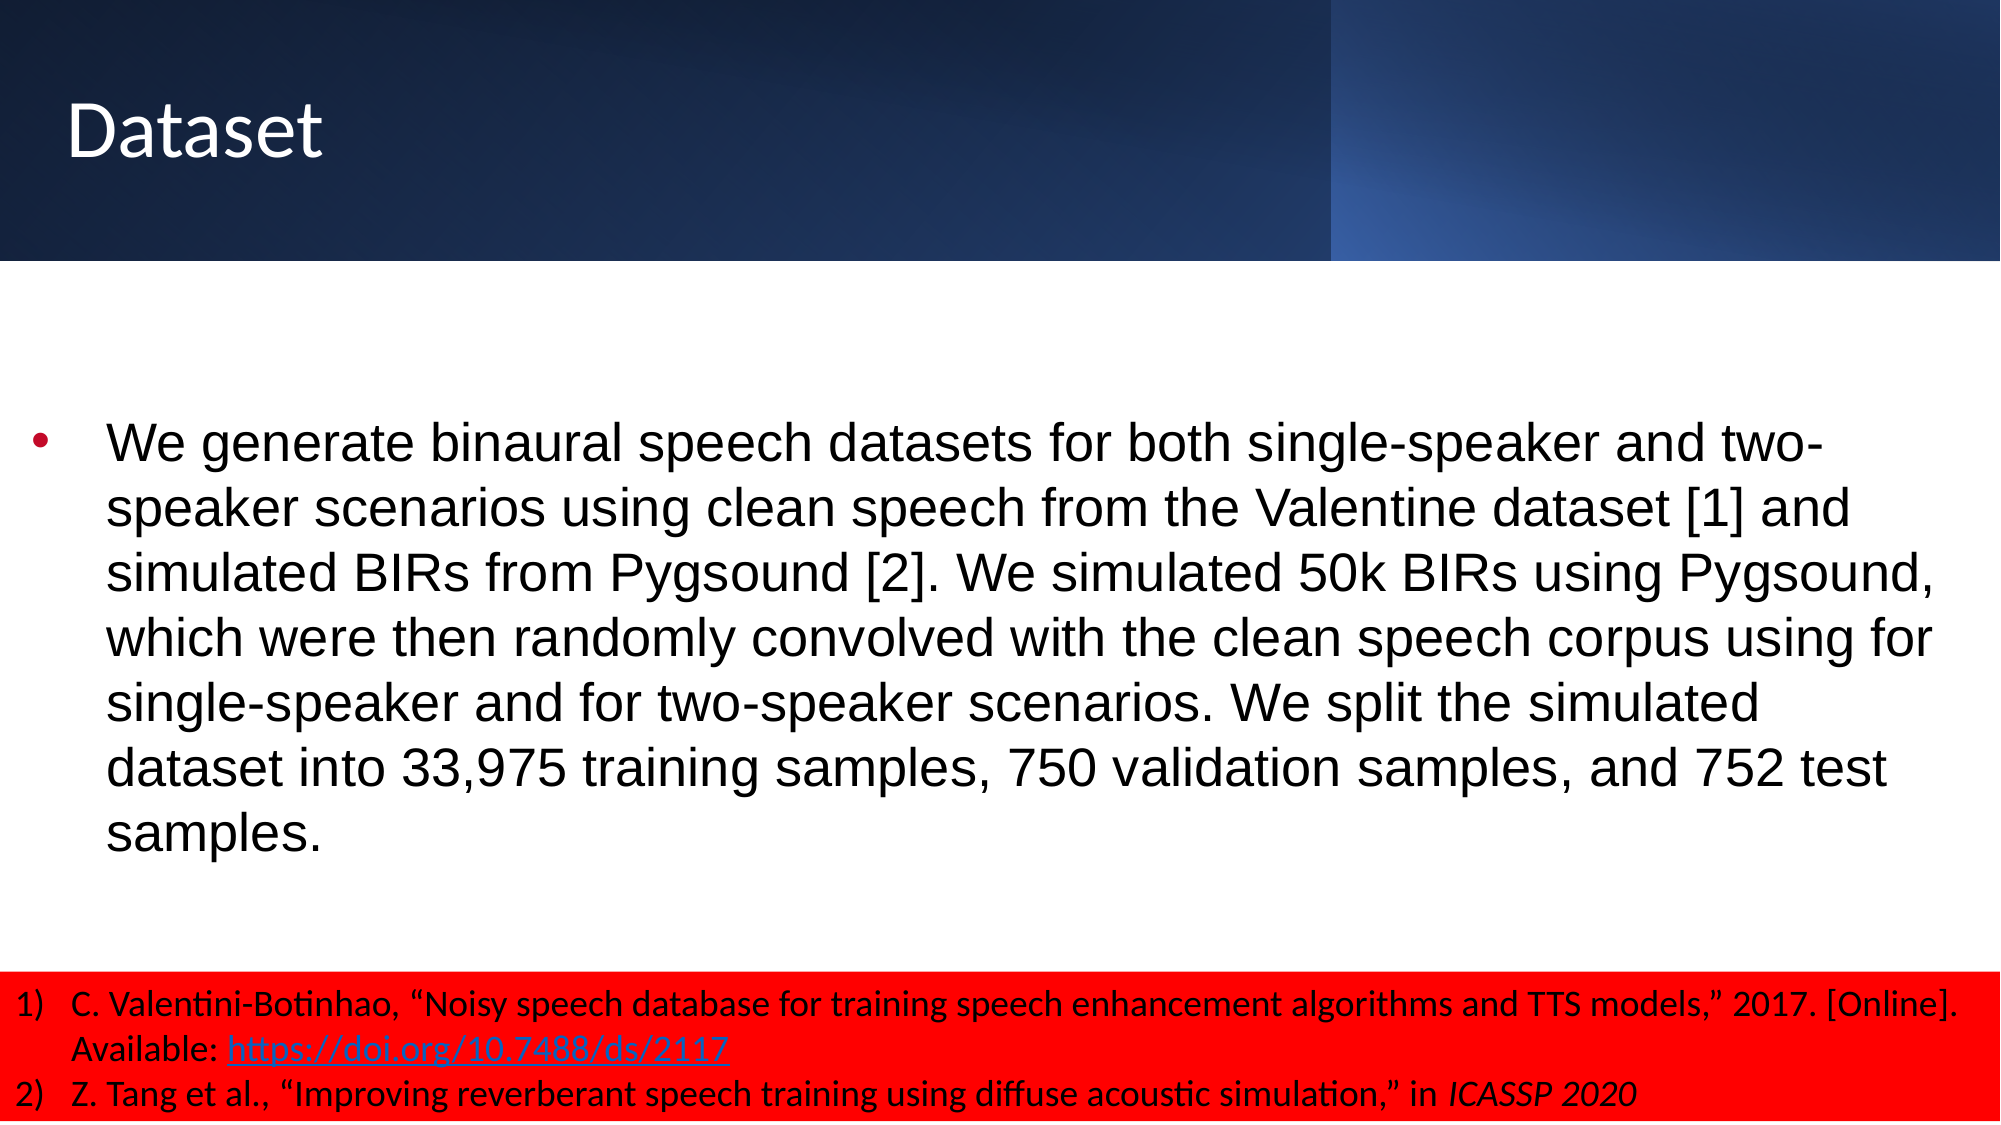

# Dataset
We generate binaural speech datasets for both single-speaker and two-speaker scenarios using clean speech from the Valentine dataset [1] and simulated BIRs from Pygsound [2]. We simulated 50k BIRs using Pygsound, which were then randomly convolved with the clean speech corpus using for single-speaker and for two-speaker scenarios. We split the simulated dataset into 33,975 training samples, 750 validation samples, and 752 test samples.
C. Valentini-Botinhao, “Noisy speech database for training speech enhancement algorithms and TTS models,” 2017. [Online]. Available: https://doi.org/10.7488/ds/2117
Z. Tang et al., “Improving reverberant speech training using diffuse acoustic simulation,” in ICASSP 2020